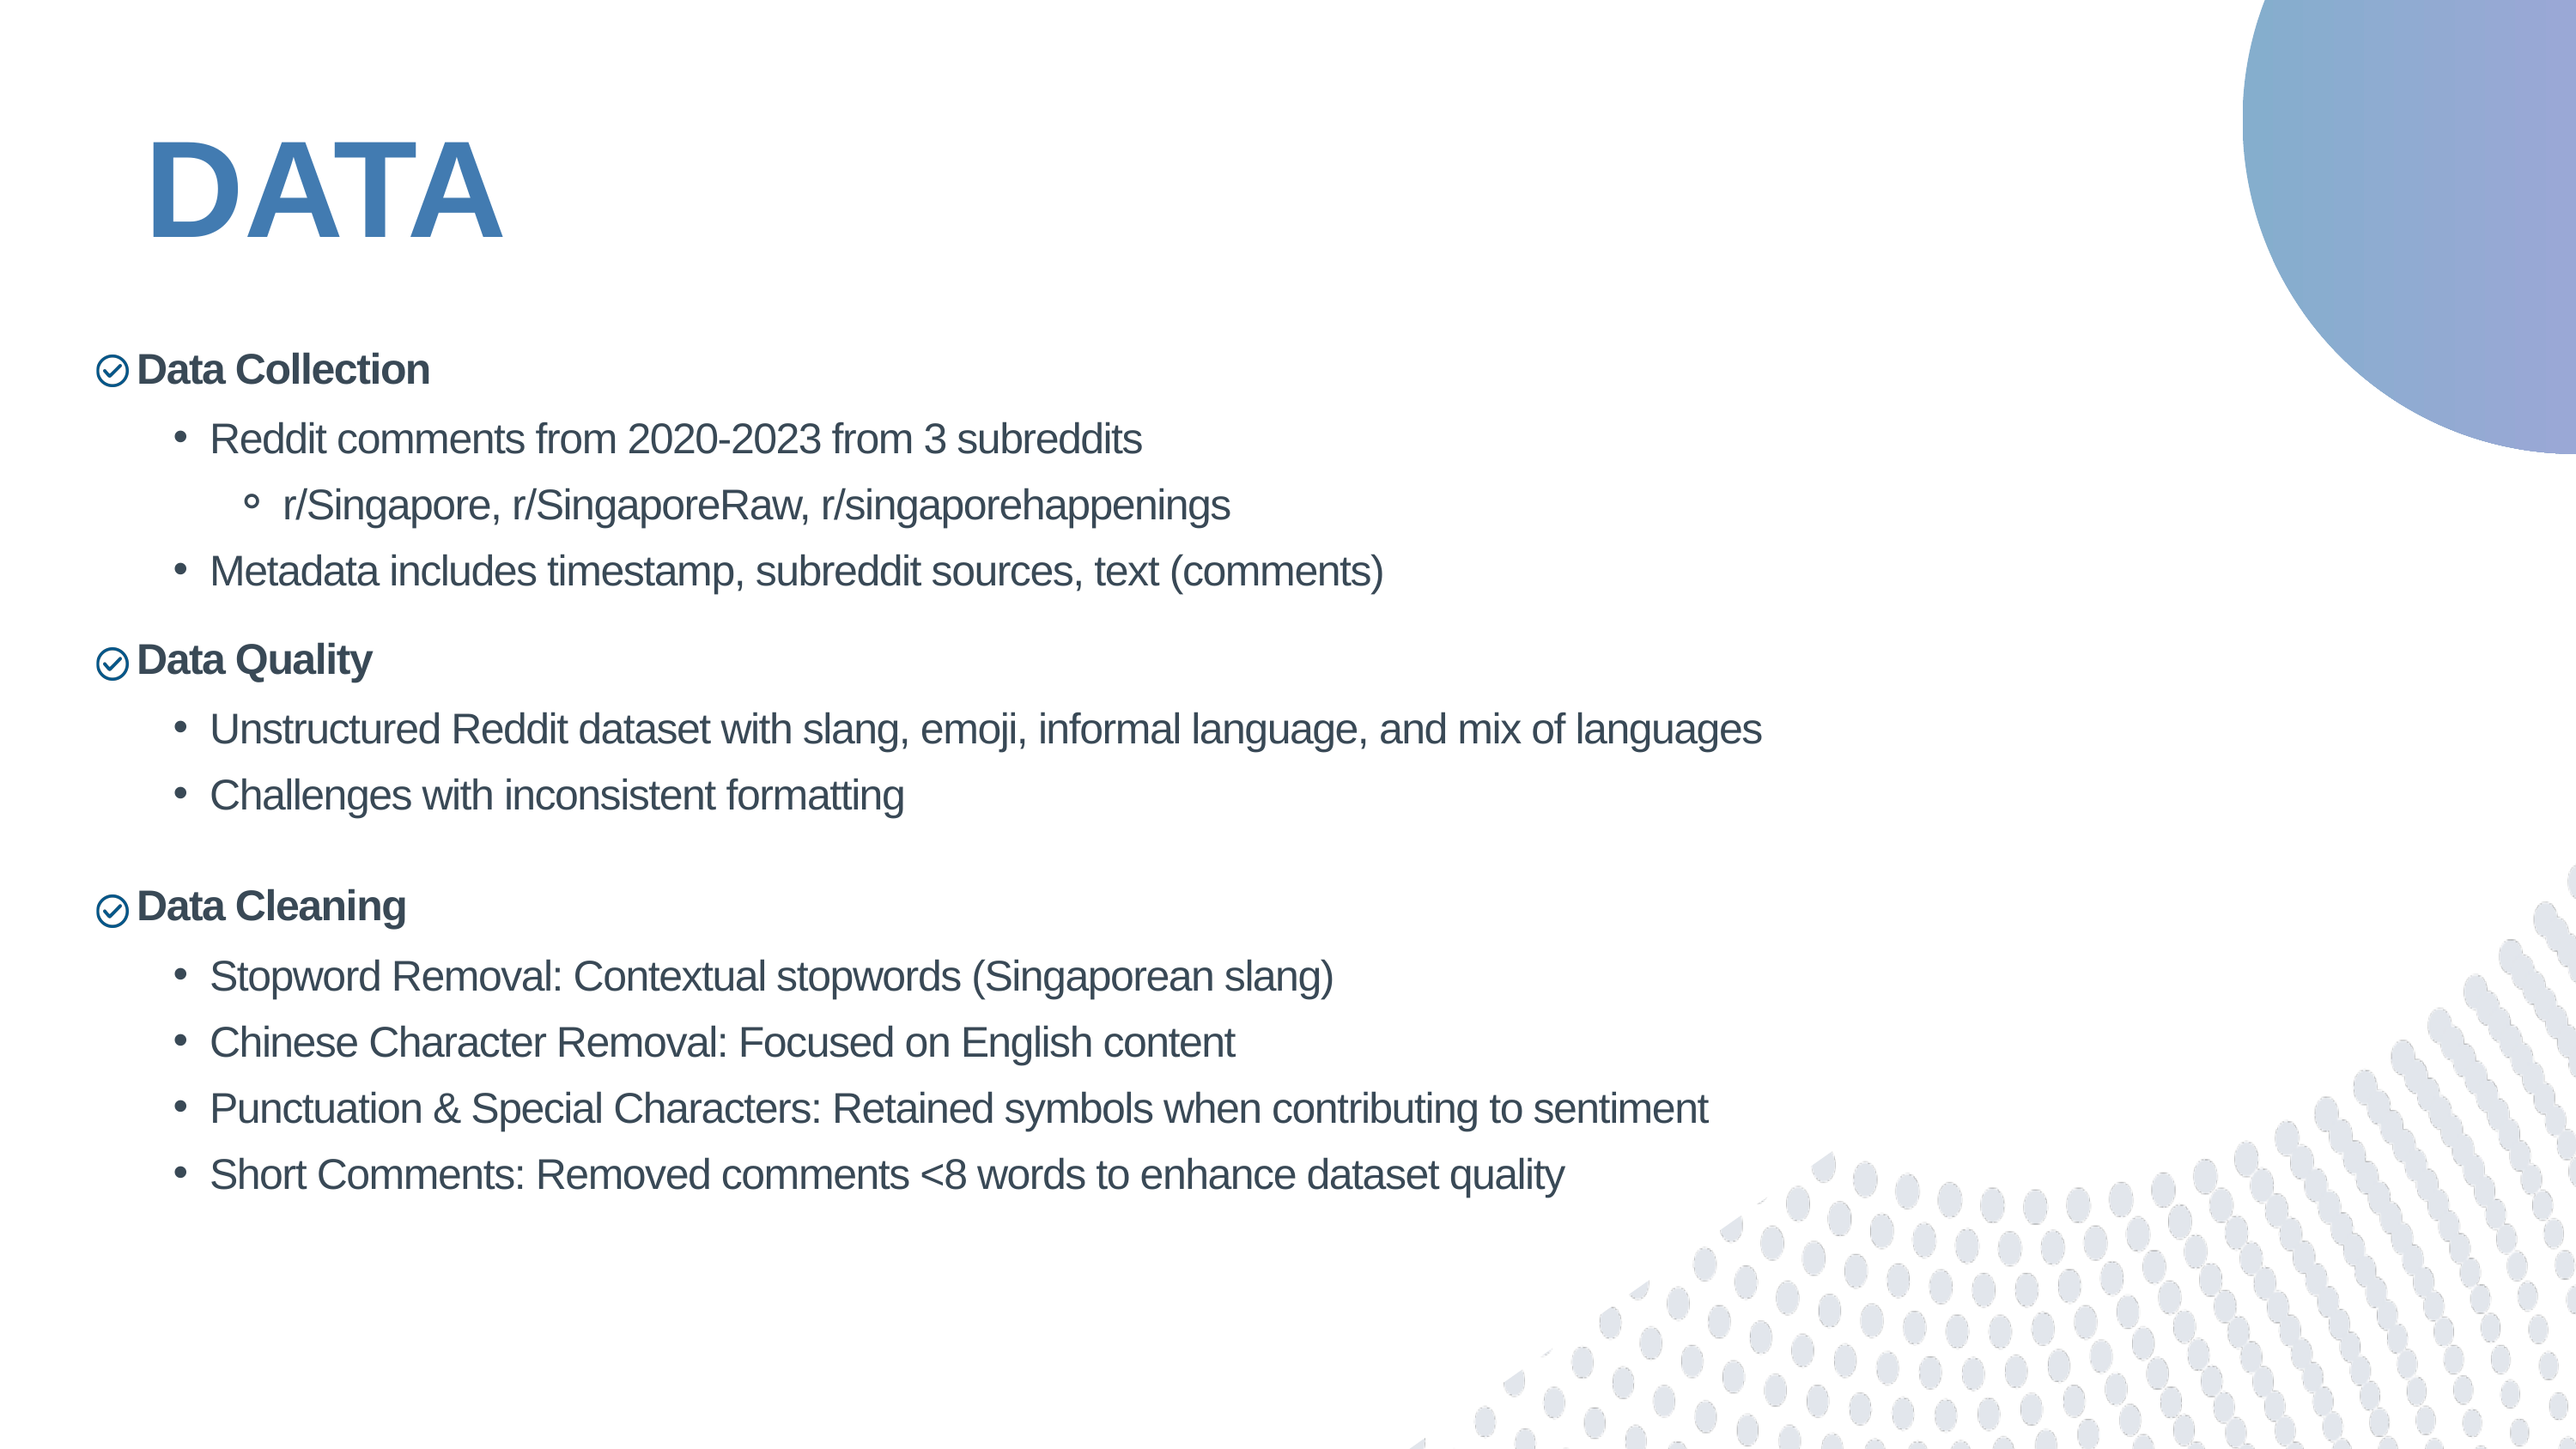

DATA
Data Collection

Reddit comments from 2020-2023 from 3 subreddits
r/Singapore, r/SingaporeRaw, r/singaporehappenings
Metadata includes timestamp, subreddit sources, text (comments)

Data Quality

Unstructured Reddit dataset with slang, emoji, informal language, and mix of languages
Challenges with inconsistent formatting

Data Cleaning

Stopword Removal: Contextual stopwords (Singaporean slang)
Chinese Character Removal: Focused on English content
Punctuation & Special Characters: Retained symbols when contributing to sentiment
Short Comments: Removed comments <8 words to enhance dataset quality